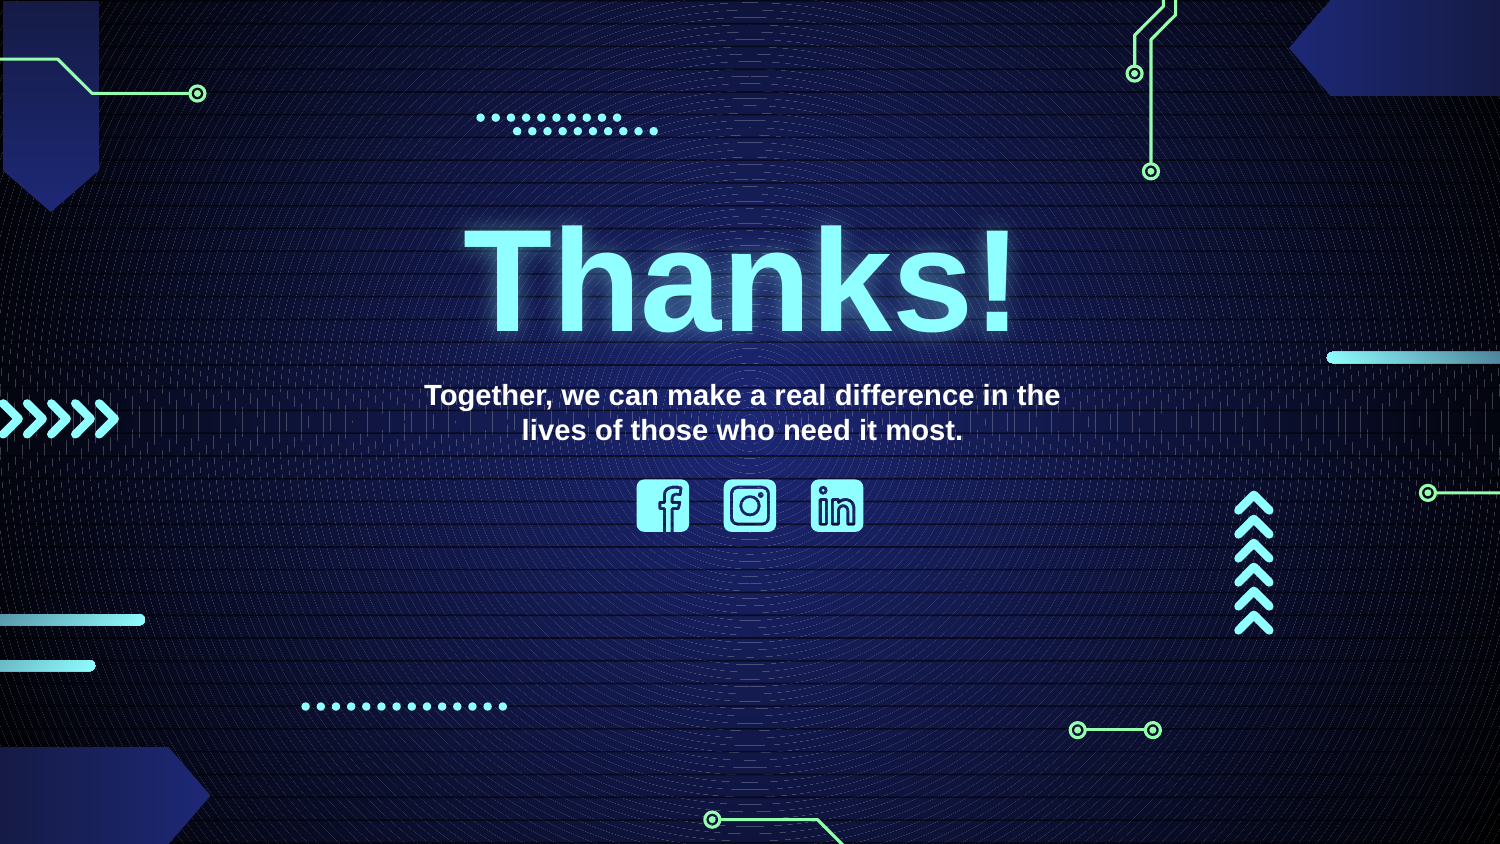

Thanks!
Together, we can make a real difference in the lives of those who need it most.
​
​